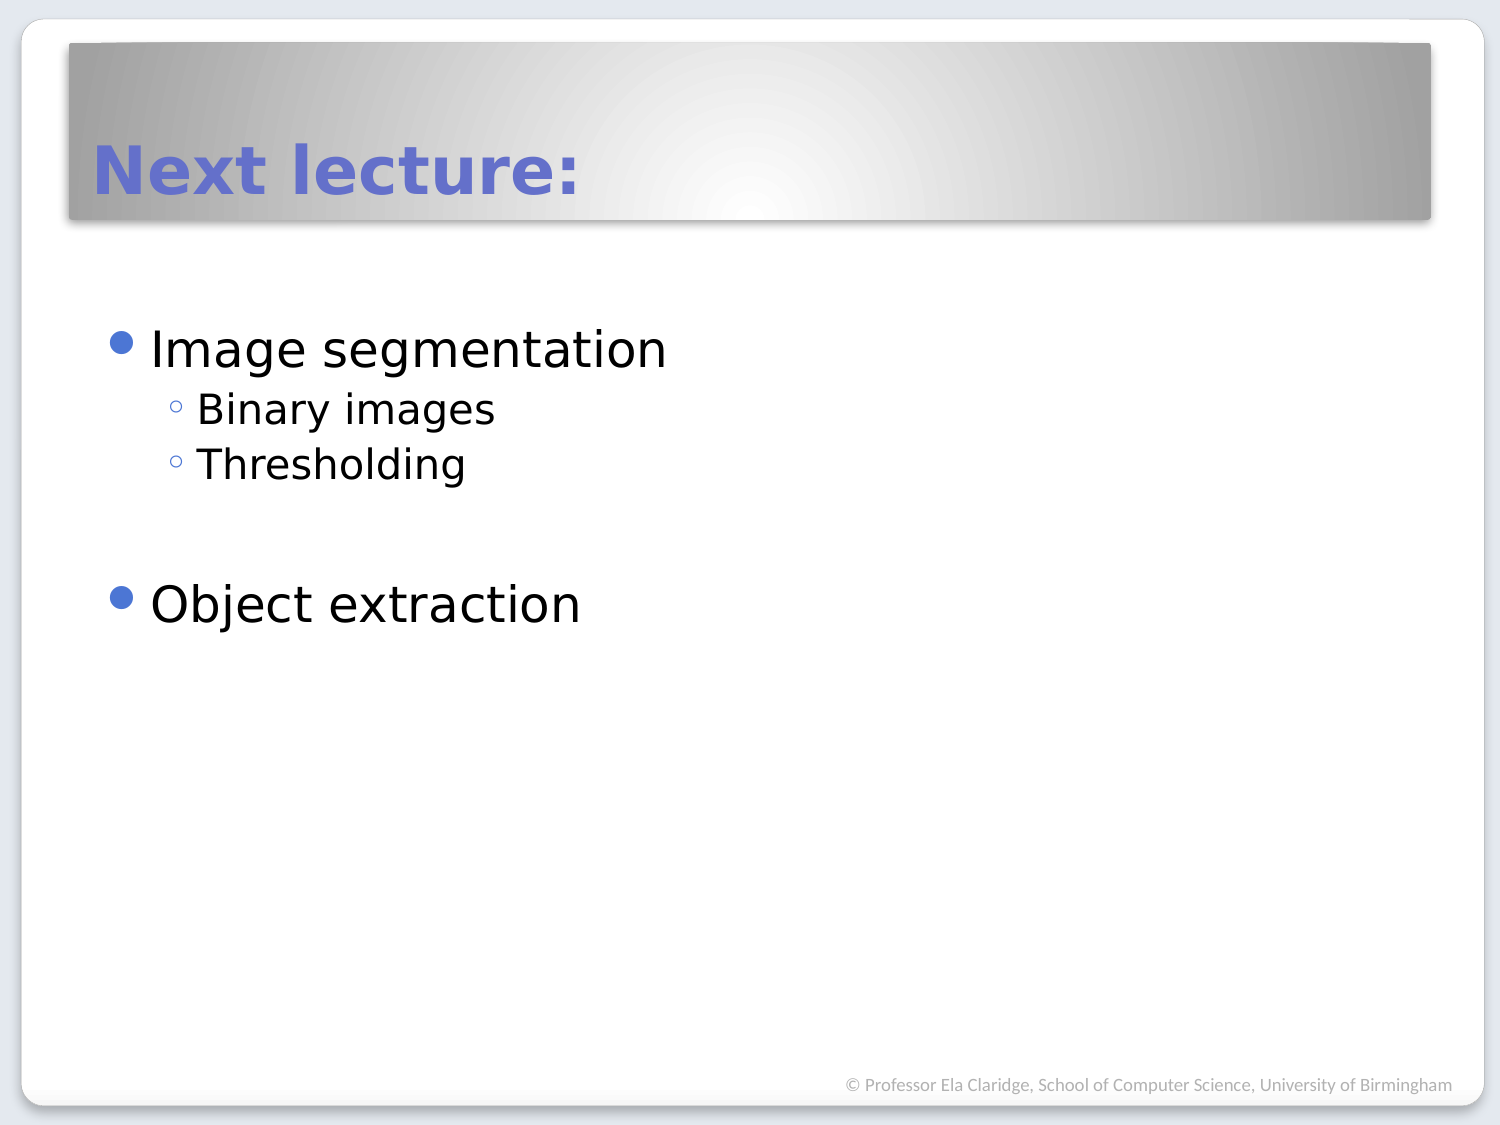

# Next lecture:
Image segmentation
Binary images
Thresholding

Object extraction

© Professor Ela Claridge, School of Computer Science, University of Birmingham